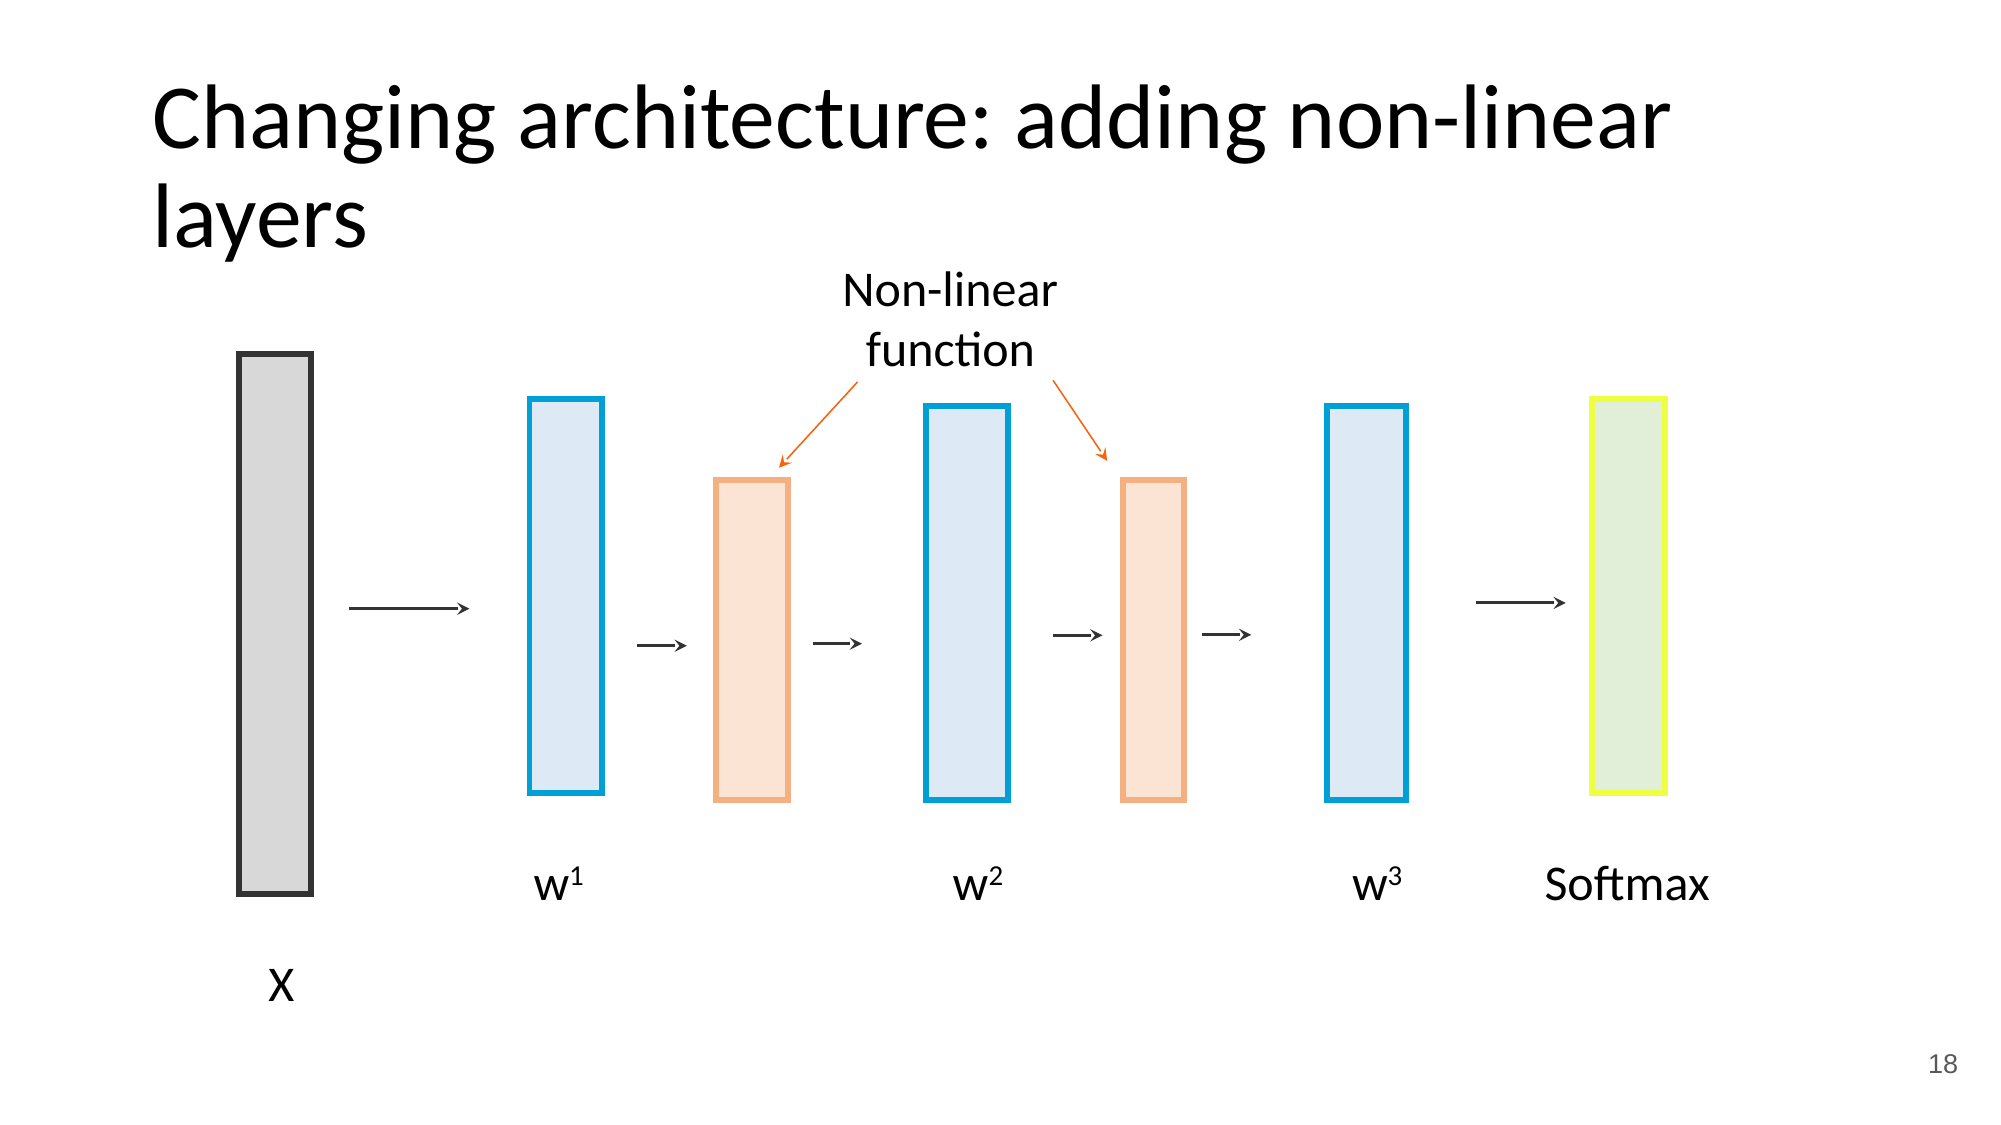

Changing architecture: adding non-linear layers
Non-linear function

Softmax
w1
w2
w3
X
18